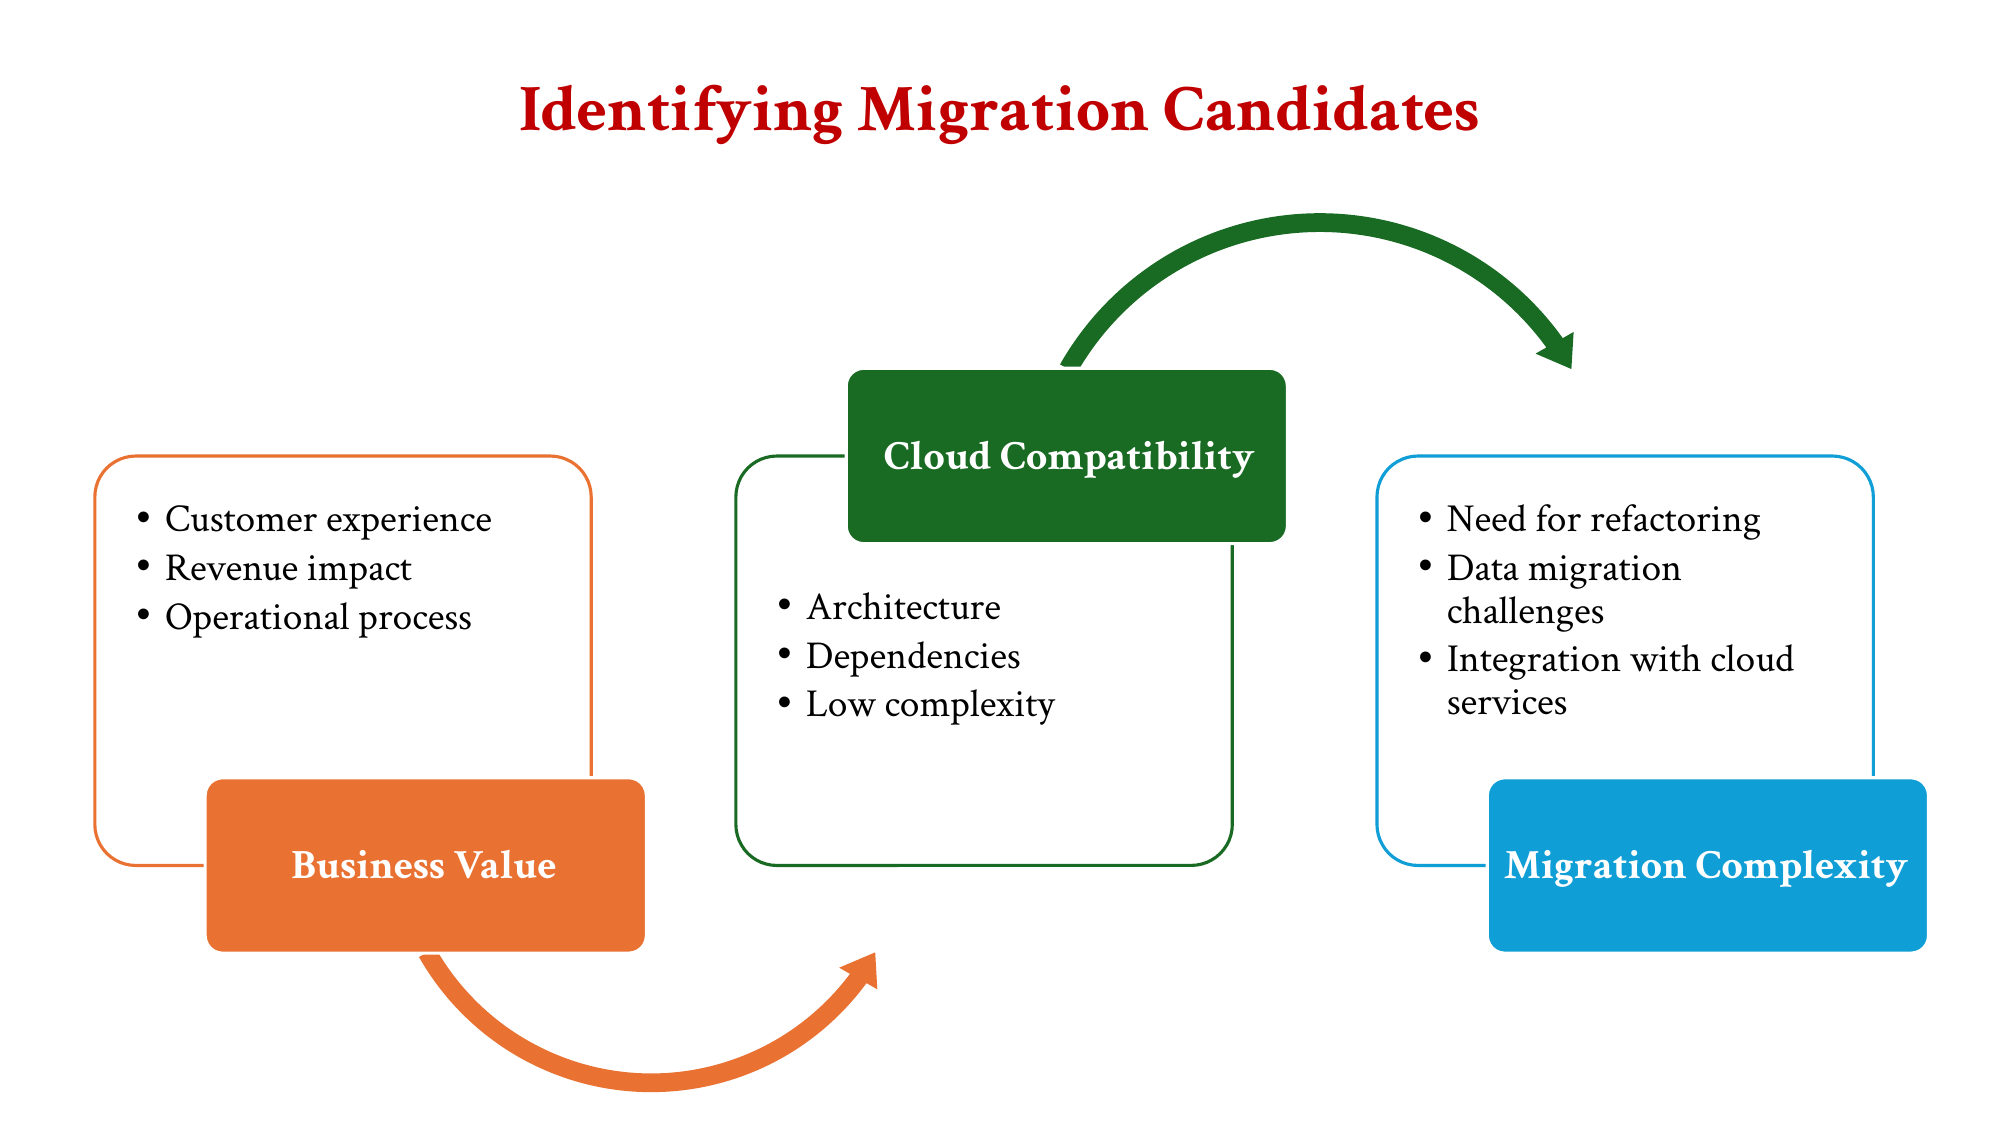

# Identifying Migration Candidates
Customer experience
Revenue impact
Operational process
Business Value
Architecture
Dependencies
Low complexity
Cloud Compatibility
Need for refactoring
Data migration challenges
Integration with cloud services
Migration Complexity